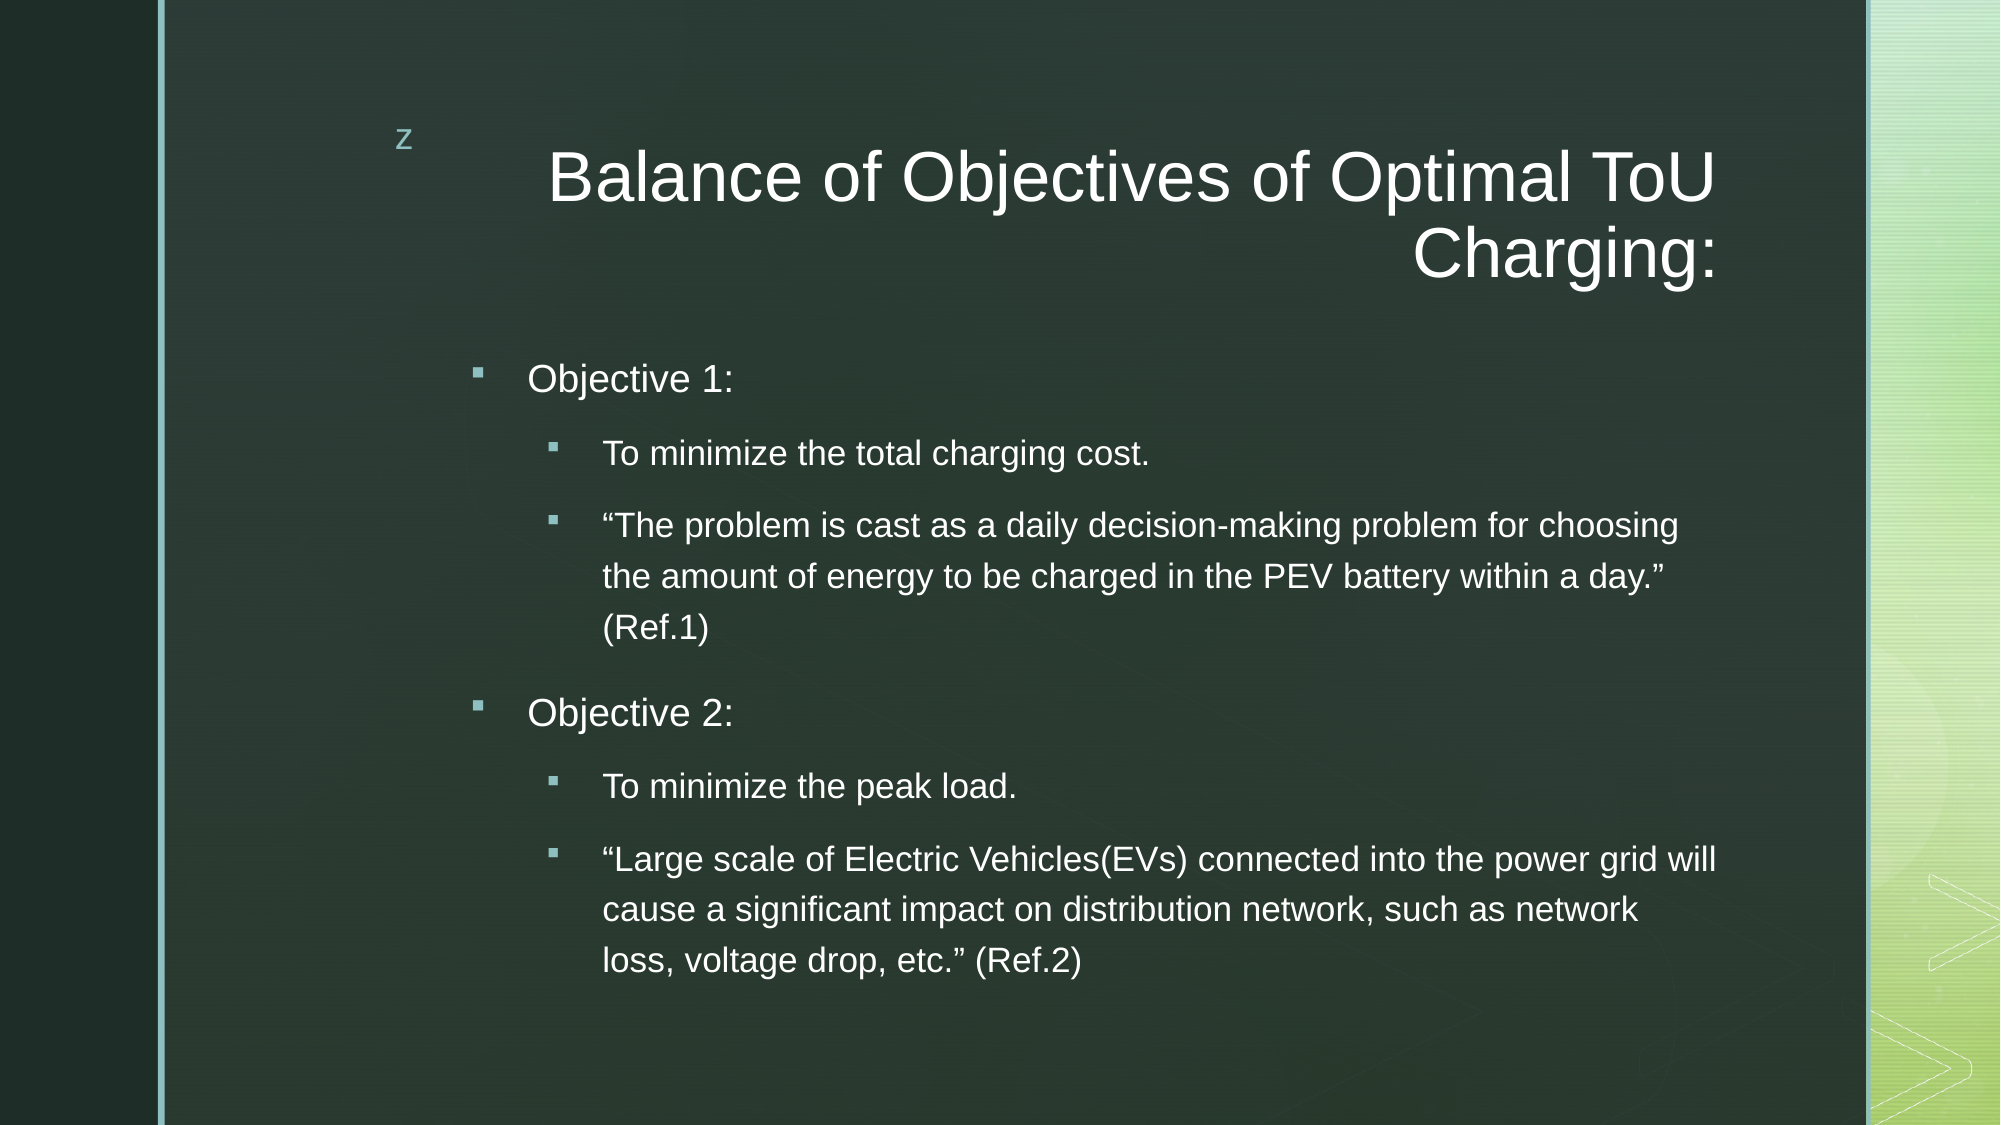

# Balance of Objectives of Optimal ToU Charging:
Objective 1:
To minimize the total charging cost.
“The problem is cast as a daily decision-making problem for choosing the amount of energy to be charged in the PEV battery within a day.” (Ref.1)
Objective 2:
To minimize the peak load.
“Large scale of Electric Vehicles(EVs) connected into the power grid will cause a significant impact on distribution network, such as network loss, voltage drop, etc.” (Ref.2)